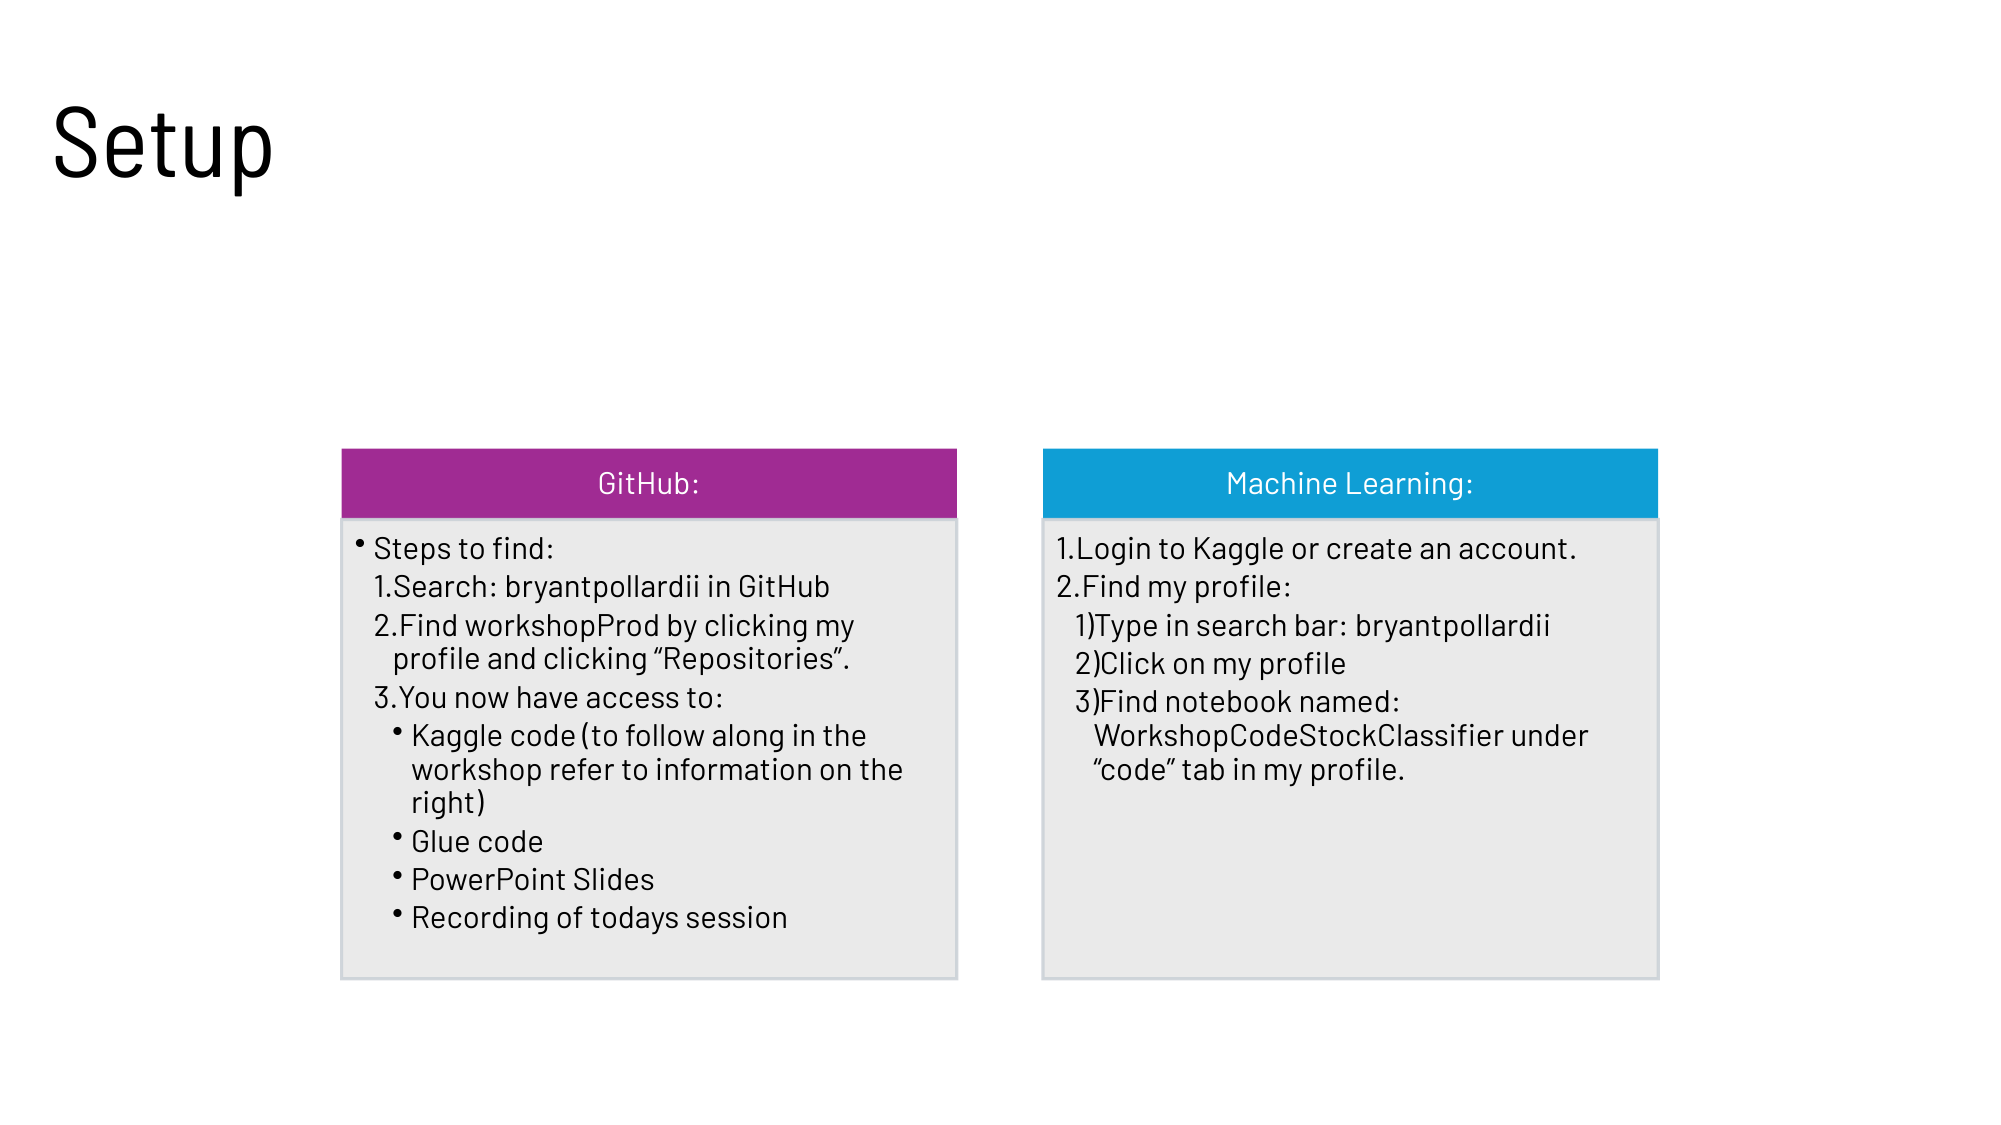

Setup
GitHub:
Steps to find:
Search: bryantpollardii in GitHub
Find workshopProd by clicking my profile and clicking “Repositories”.
You now have access to:
Kaggle code (to follow along in the workshop refer to information on the right)
Glue code
PowerPoint Slides
Recording of todays session
Machine Learning:
Login to Kaggle or create an account.
Find my profile:
Type in search bar: bryantpollardii
Click on my profile
Find notebook named: WorkshopCodeStockClassifier under “code” tab in my profile.